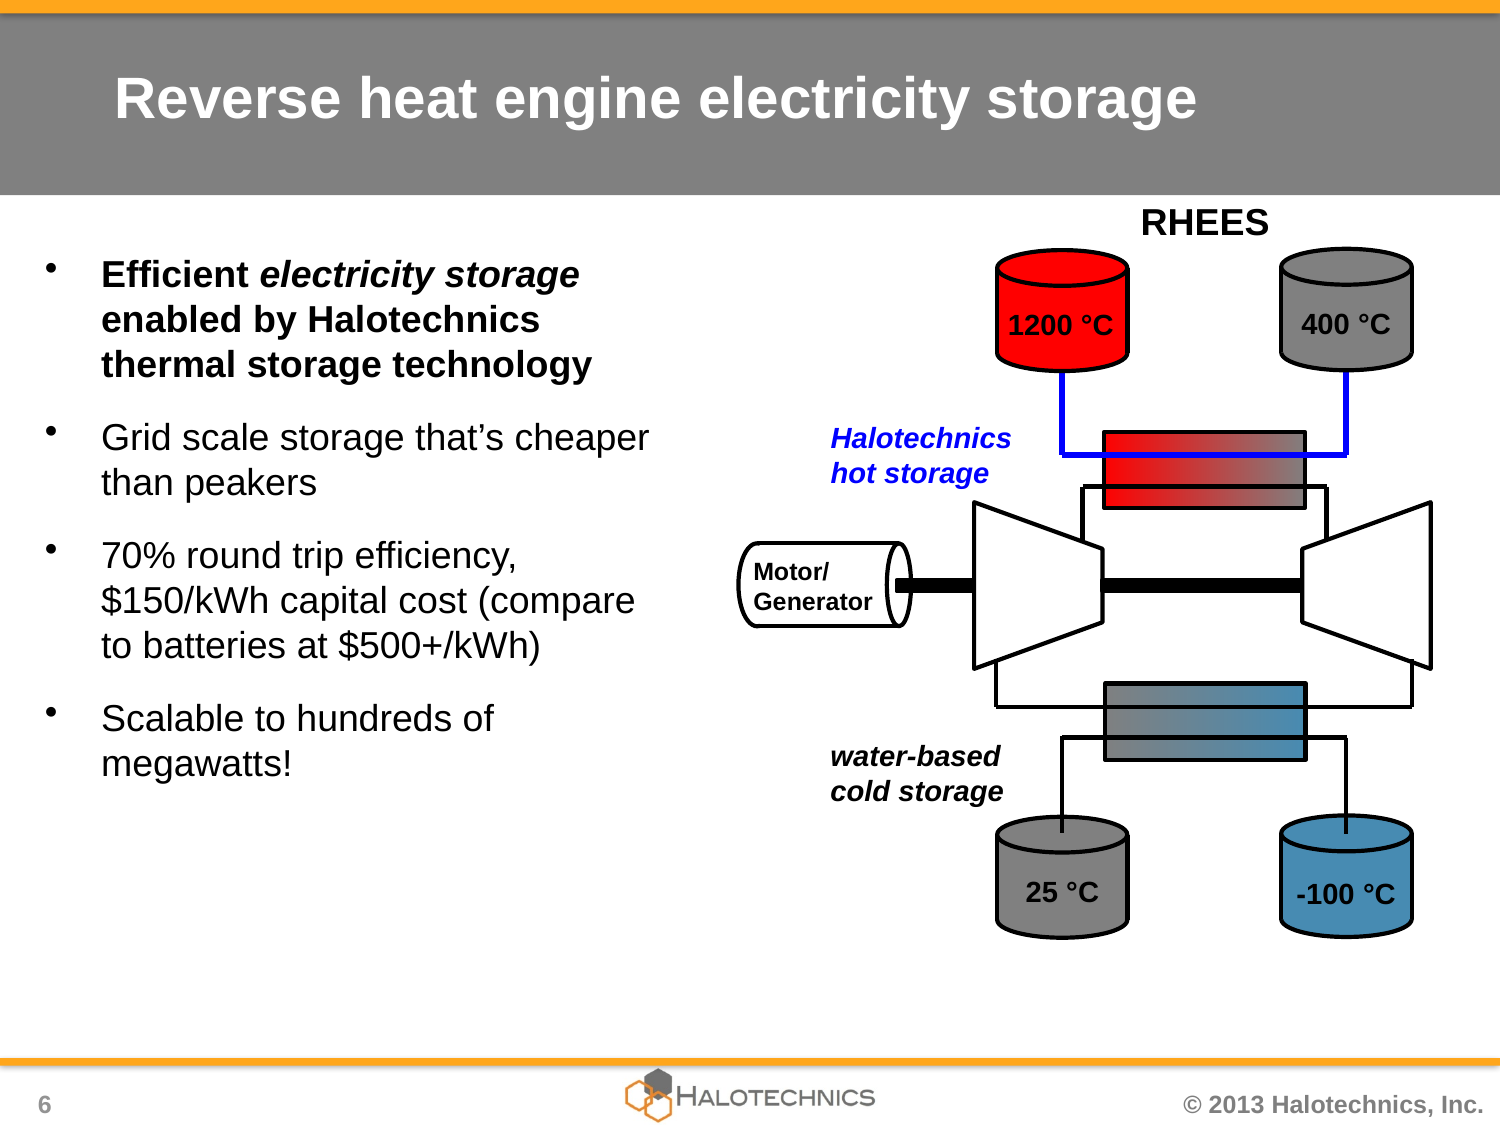

# Reverse heat engine electricity storage
RHEES
Efficient electricity storage enabled by Halotechnics thermal storage technology
Grid scale storage that’s cheaper than peakers
70% round trip efficiency, $150/kWh capital cost (compare to batteries at $500+/kWh)
Scalable to hundreds of megawatts!

400 °C
1200 °C

Halotechnics
hot storage

Motor/
Generator

water-based
cold storage

25 °C
-100 °C